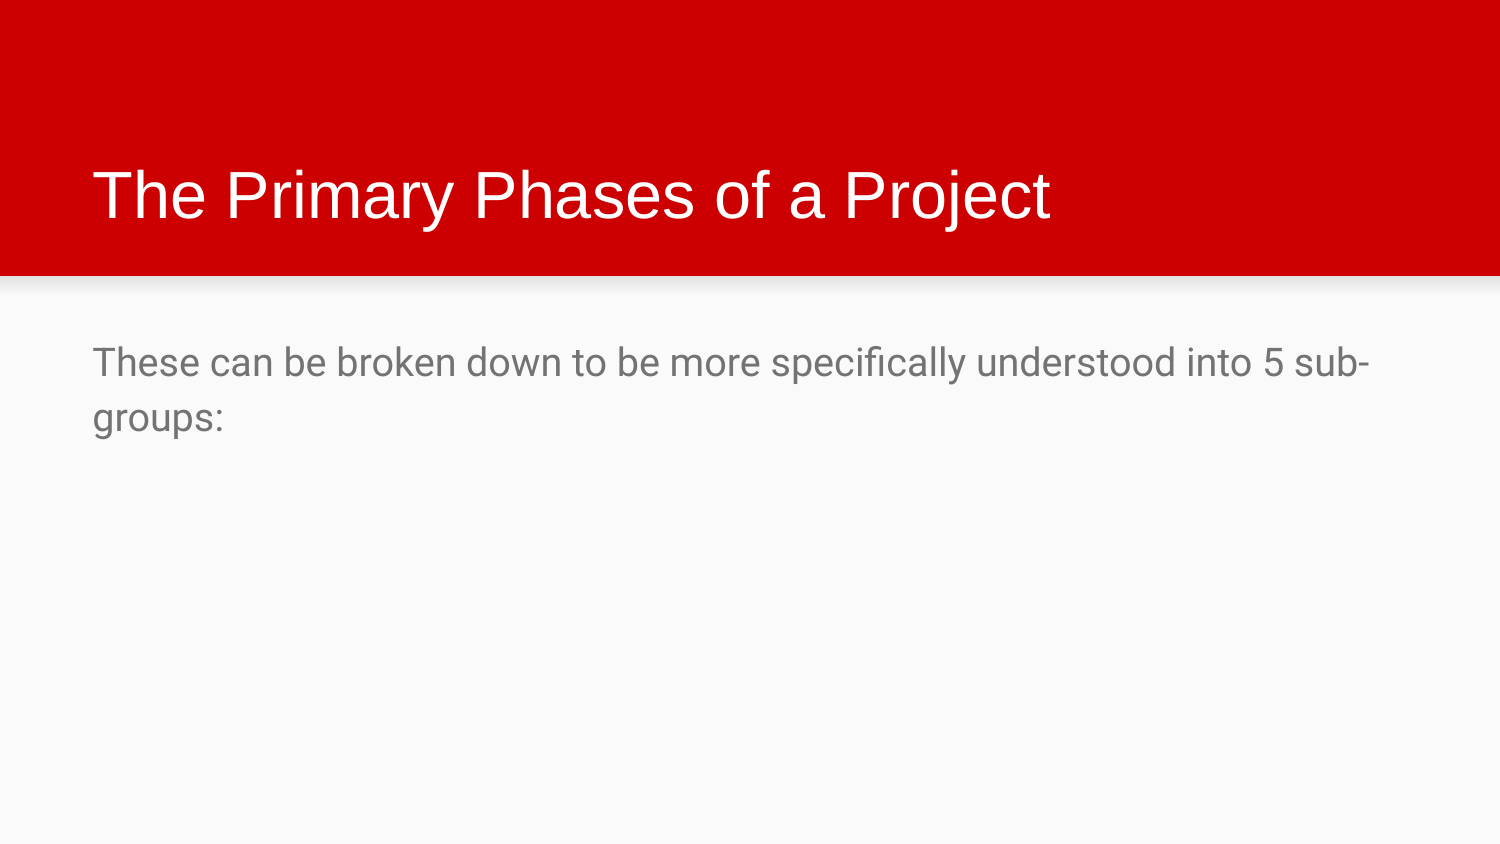

# The Primary Phases of a Project
These can be broken down to be more specifically understood into 5 sub-groups: